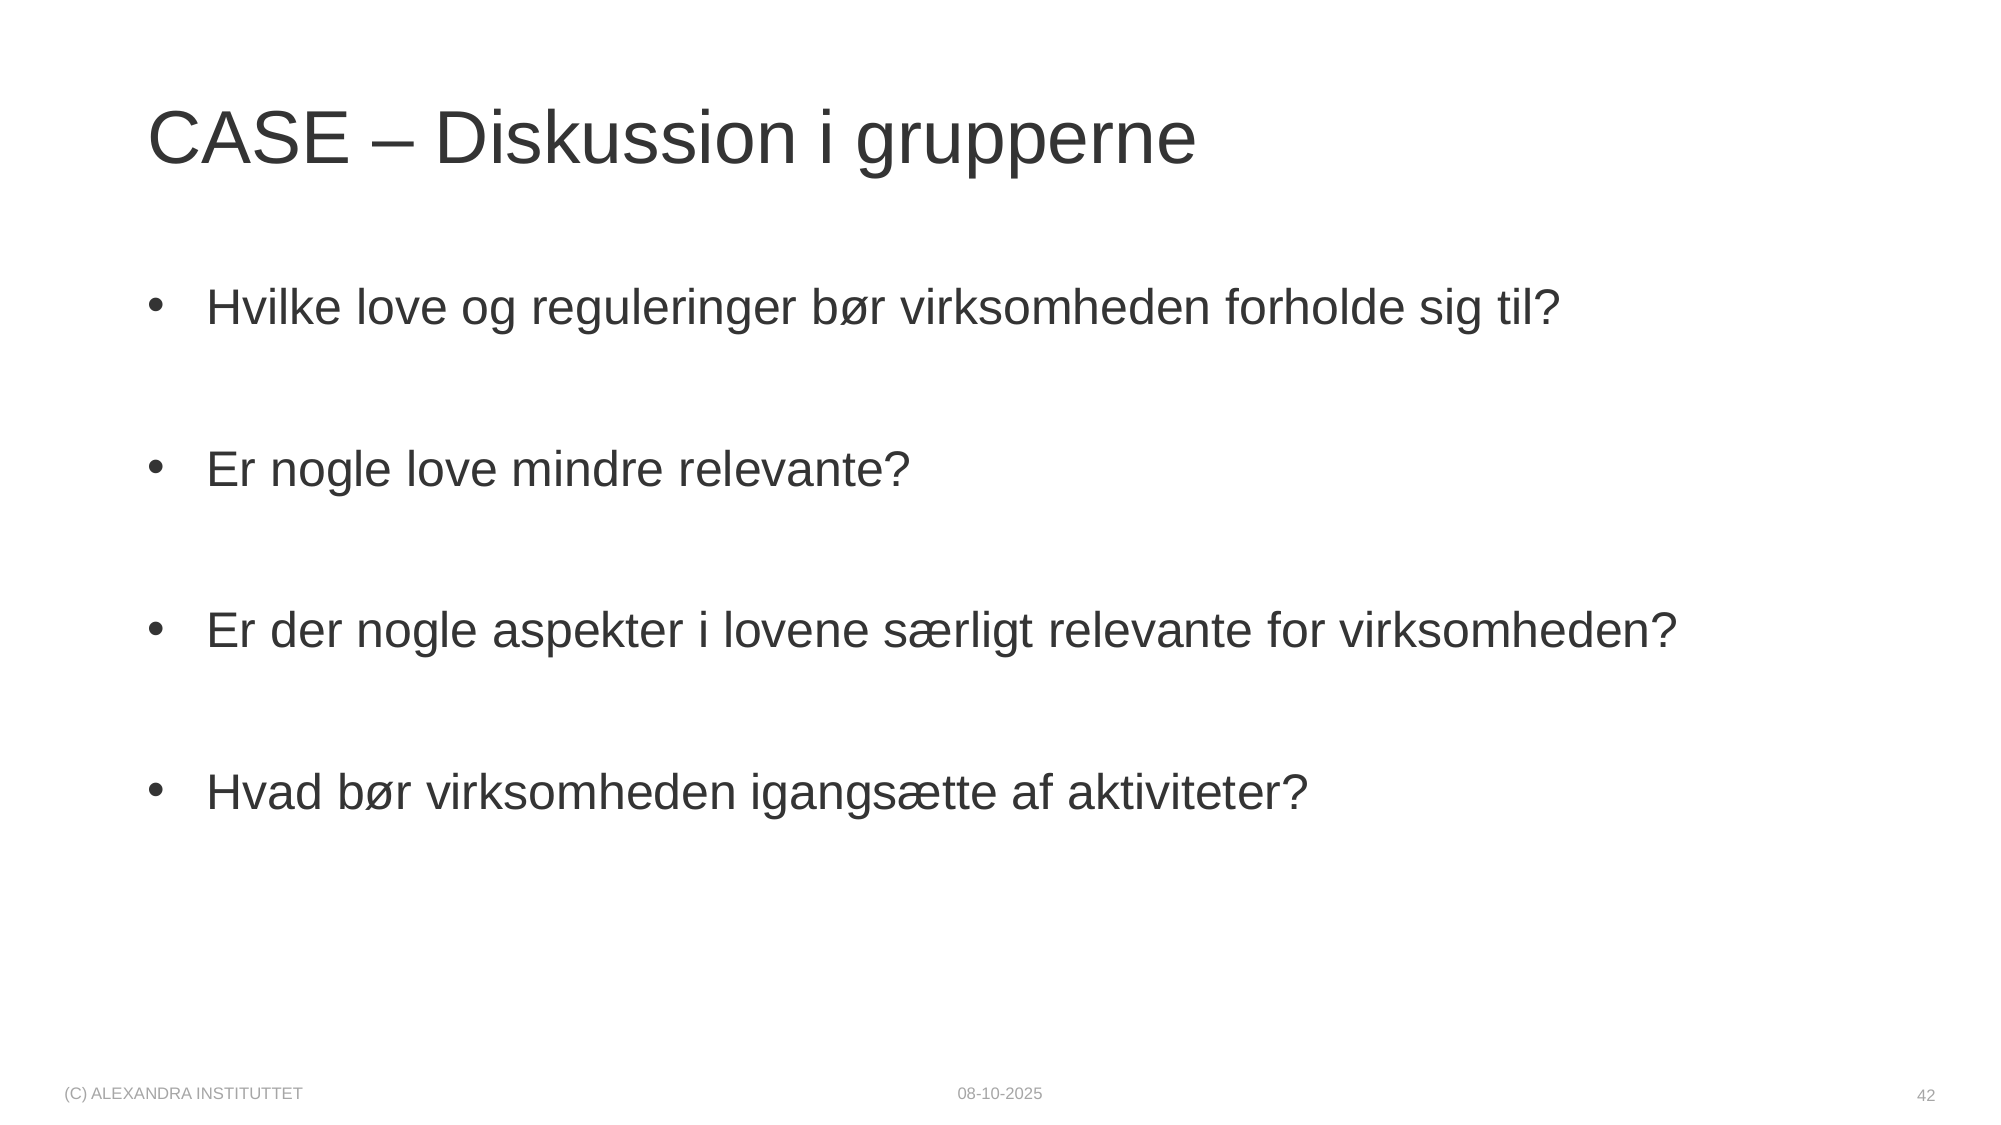

# CASE – Diskussion i grupperne
Hvilke love og reguleringer bør virksomheden forholde sig til?

Er nogle love mindre relevante?

Er der nogle aspekter i lovene særligt relevante for virksomheden?

Hvad bør virksomheden igangsætte af aktiviteter?
(c) Alexandra Instituttet
08-10-2025
42